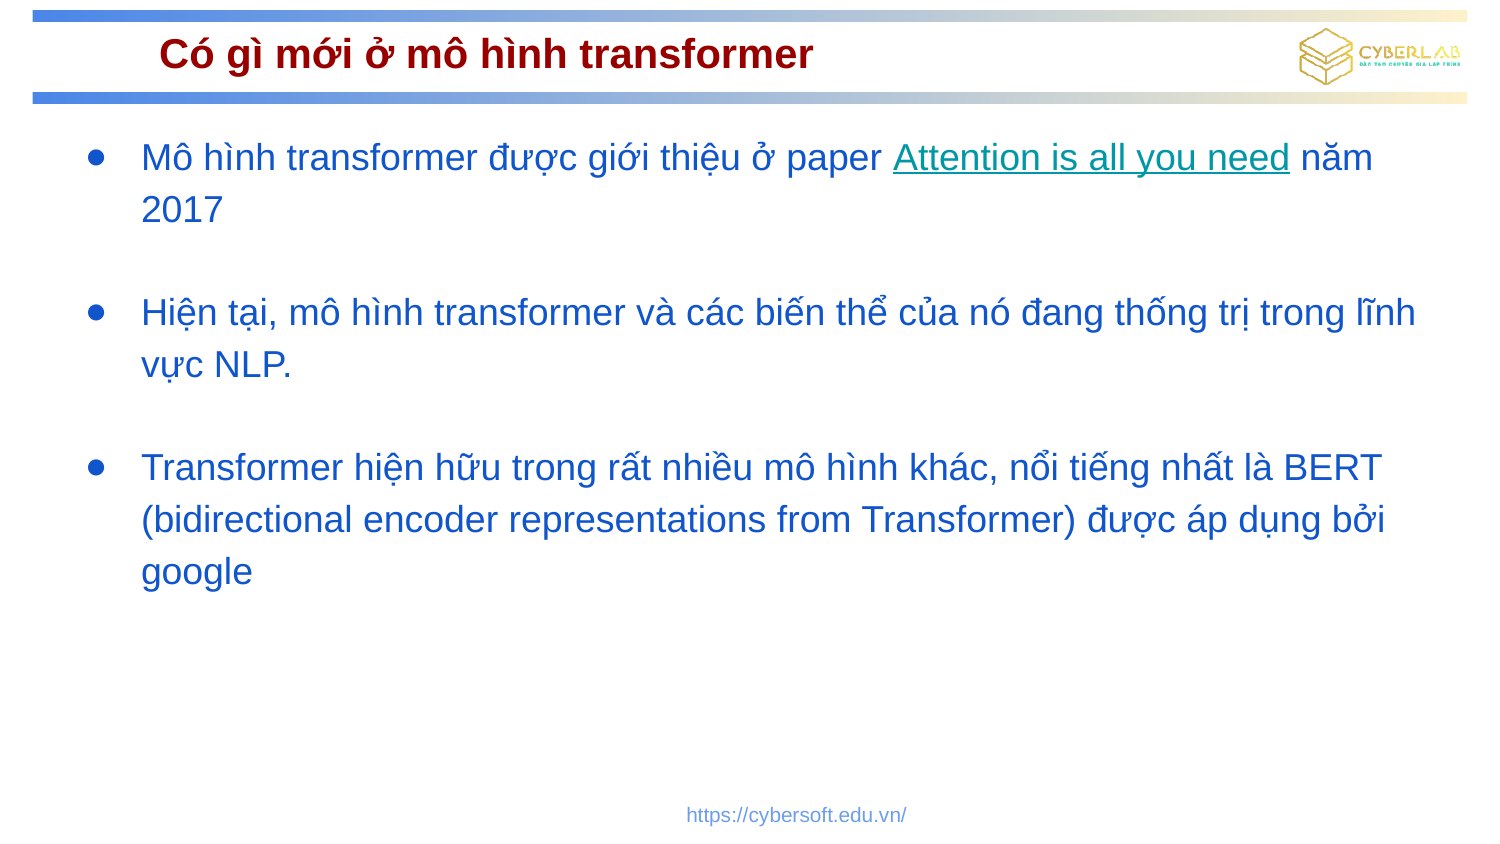

# Có gì mới ở mô hình transformer
Mô hình transformer được giới thiệu ở paper Attention is all you need năm 2017

Hiện tại, mô hình transformer và các biến thể của nó đang thống trị trong lĩnh vực NLP.

Transformer hiện hữu trong rất nhiều mô hình khác, nổi tiếng nhất là BERT (bidirectional encoder representations from Transformer) được áp dụng bởi google